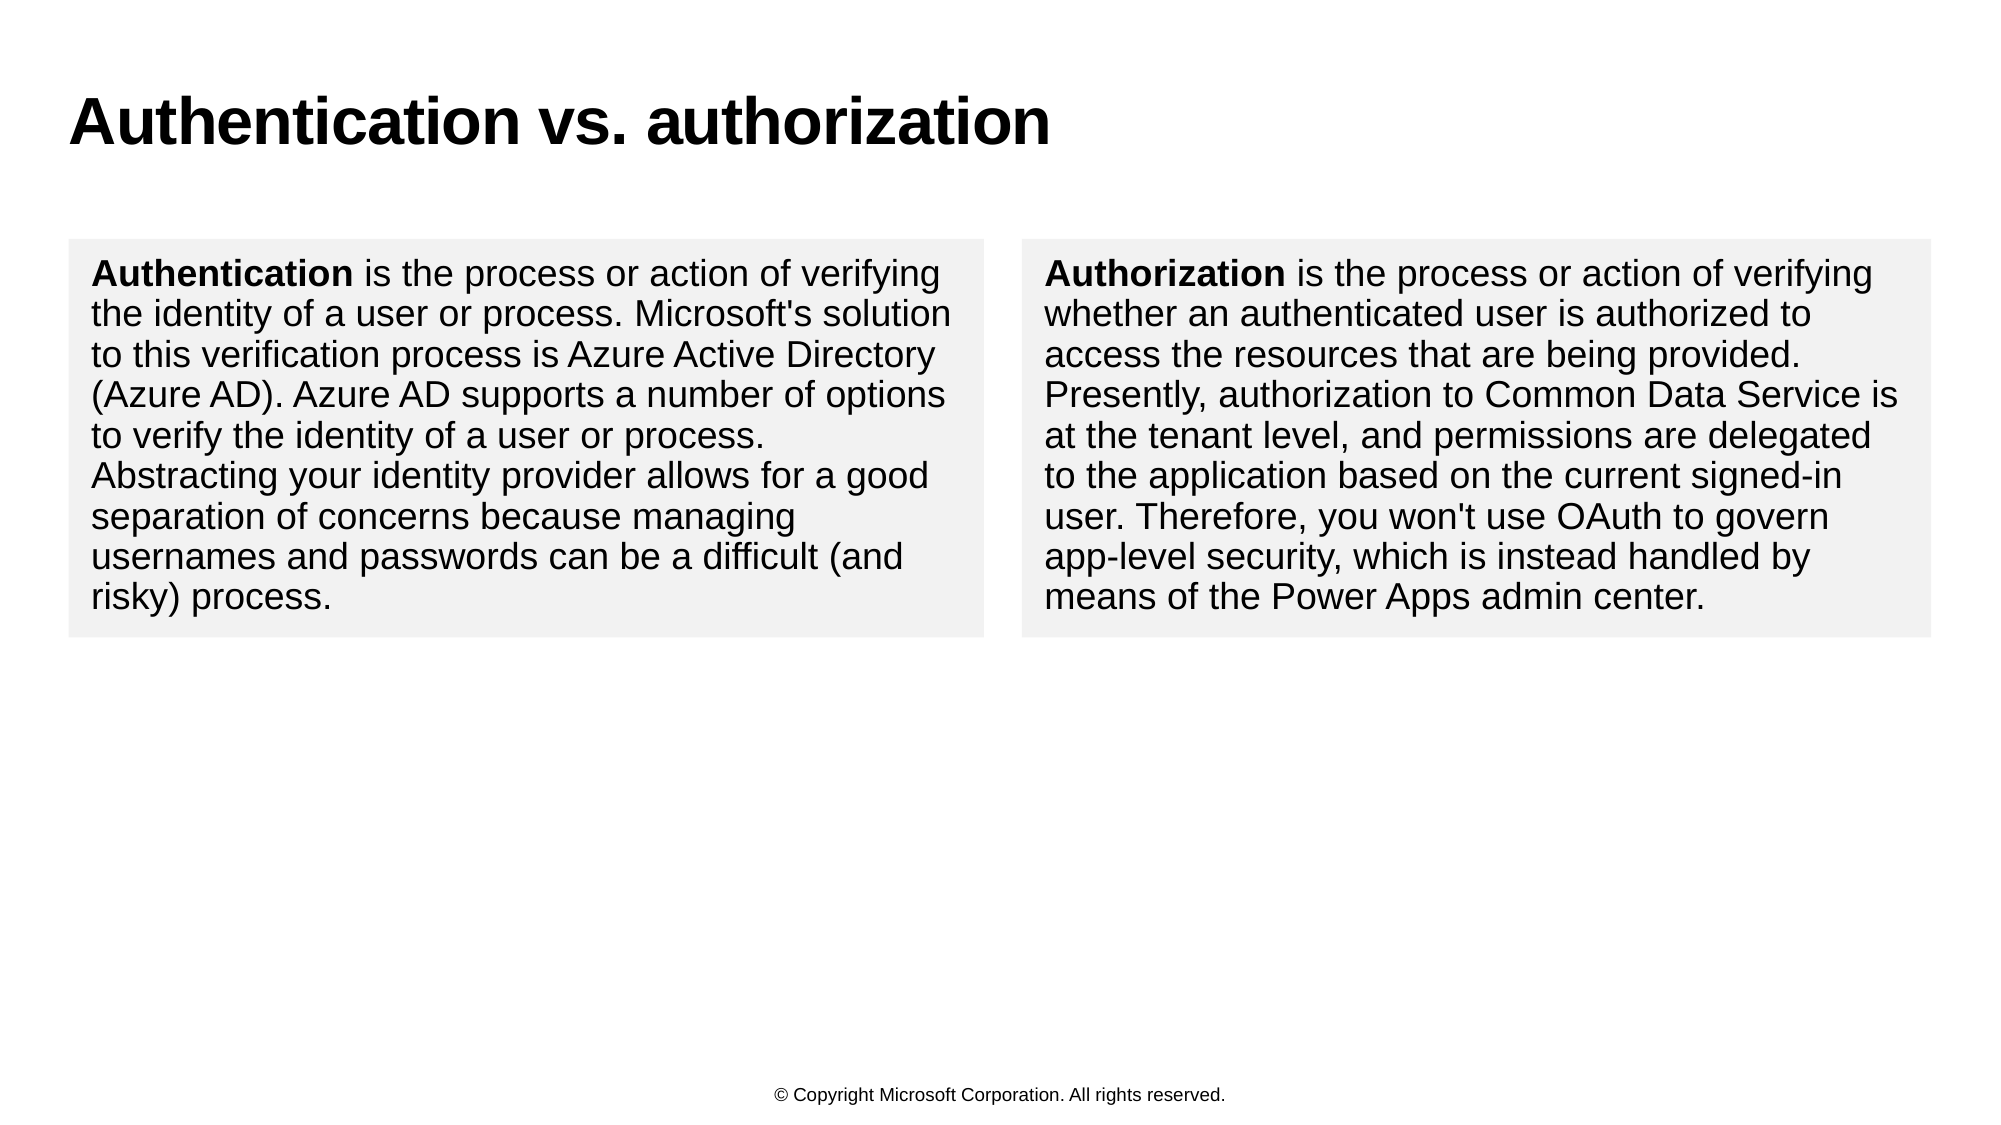

# Authentication vs. authorization
Authentication is the process or action of verifying the identity of a user or process. Microsoft's solution to this verification process is Azure Active Directory (Azure AD). Azure AD supports a number of options to verify the identity of a user or process. Abstracting your identity provider allows for a good separation of concerns because managing usernames and passwords can be a difficult (and risky) process.
Authorization is the process or action of verifying whether an authenticated user is authorized to access the resources that are being provided. Presently, authorization to Common Data Service is at the tenant level, and permissions are delegated to the application based on the current signed-in user. Therefore, you won't use OAuth to govern app-level security, which is instead handled by means of the Power Apps admin center.